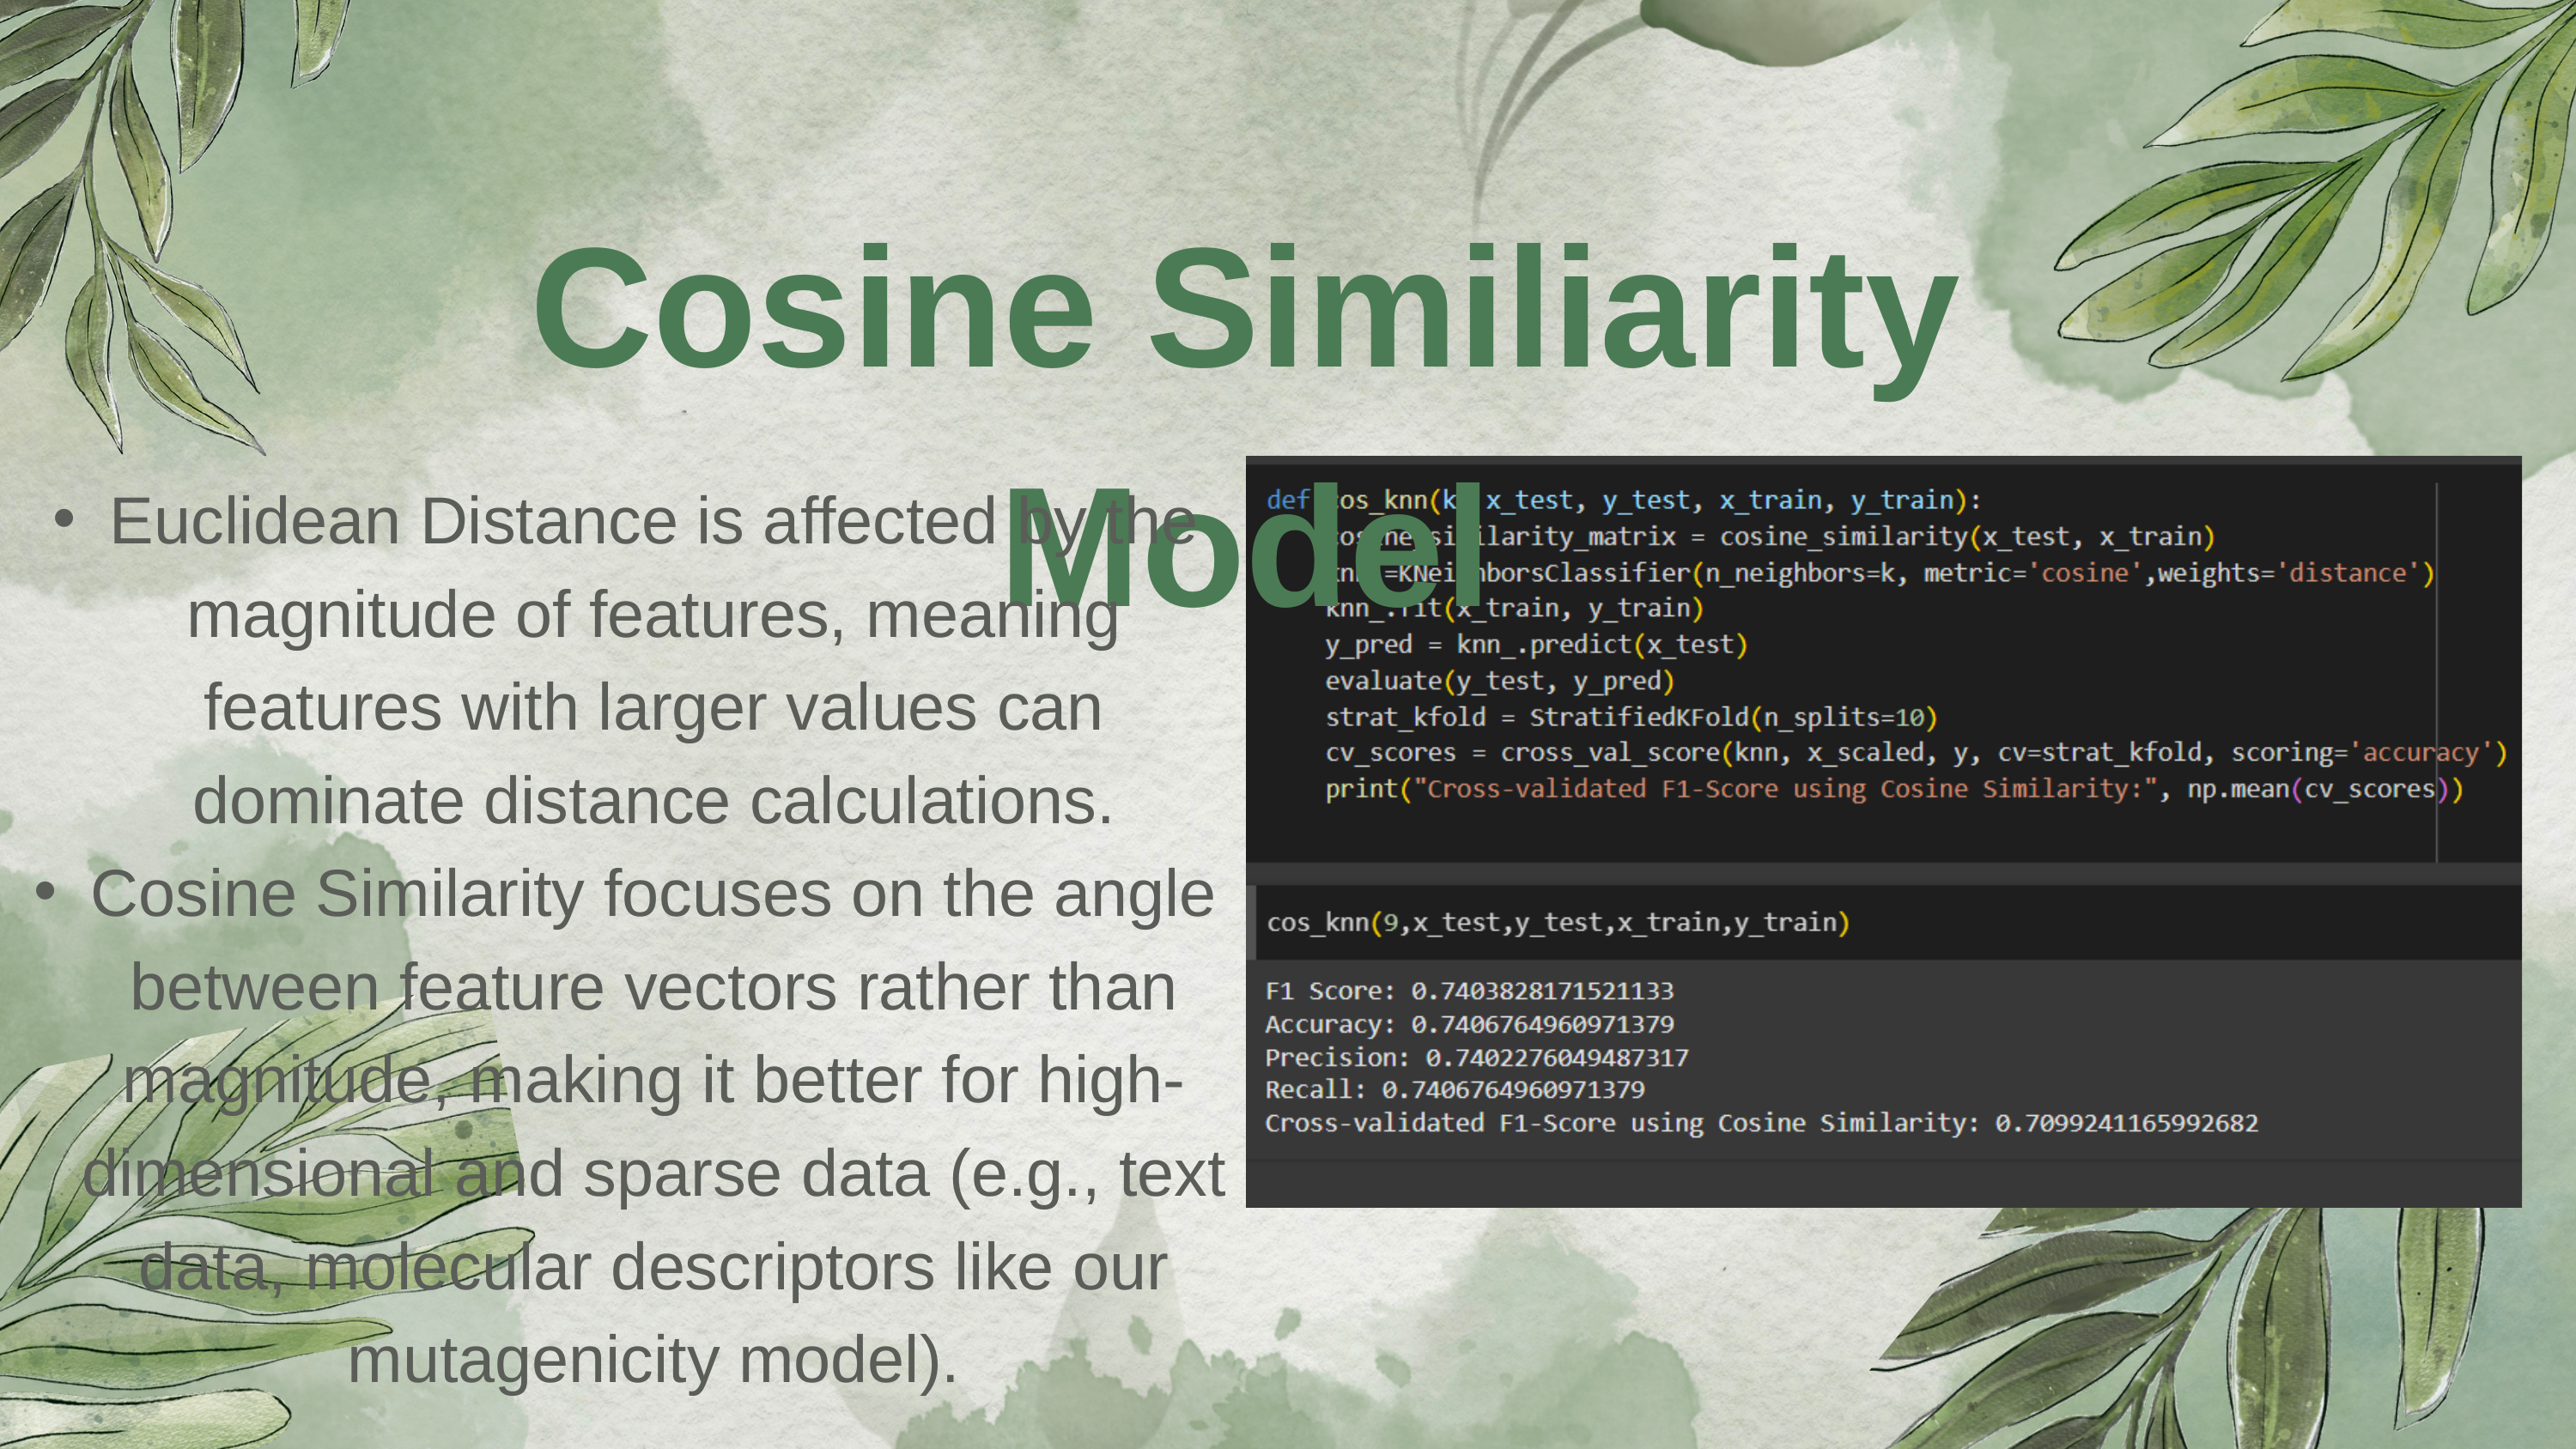

Cosine Similiarity Model

Euclidean Distance is affected by the magnitude of features, meaning features with larger values can dominate distance calculations.
Cosine Similarity focuses on the angle between feature vectors rather than magnitude, making it better for high-dimensional and sparse data (e.g., text data, molecular descriptors like our mutagenicity model).